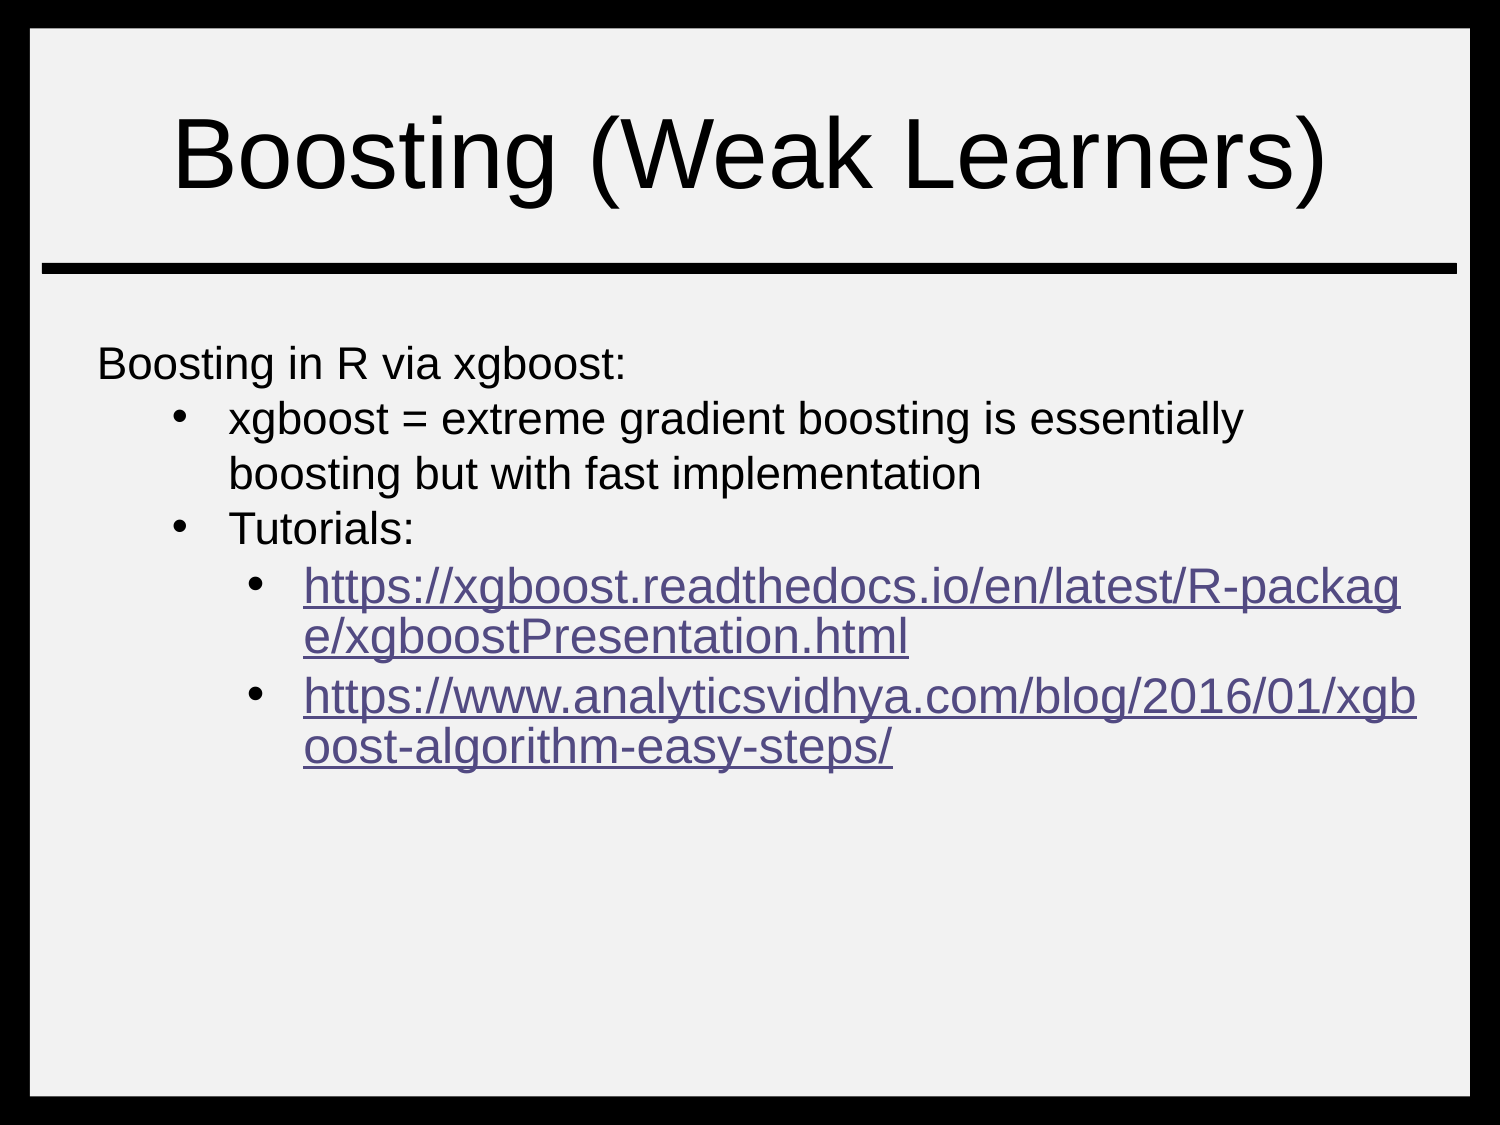

# Boosting (Weak Learners)
Boosting in R via xgboost:
xgboost = extreme gradient boosting is essentially boosting but with fast implementation
Tutorials:
https://xgboost.readthedocs.io/en/latest/R-package/xgboostPresentation.html
https://www.analyticsvidhya.com/blog/2016/01/xgboost-algorithm-easy-steps/